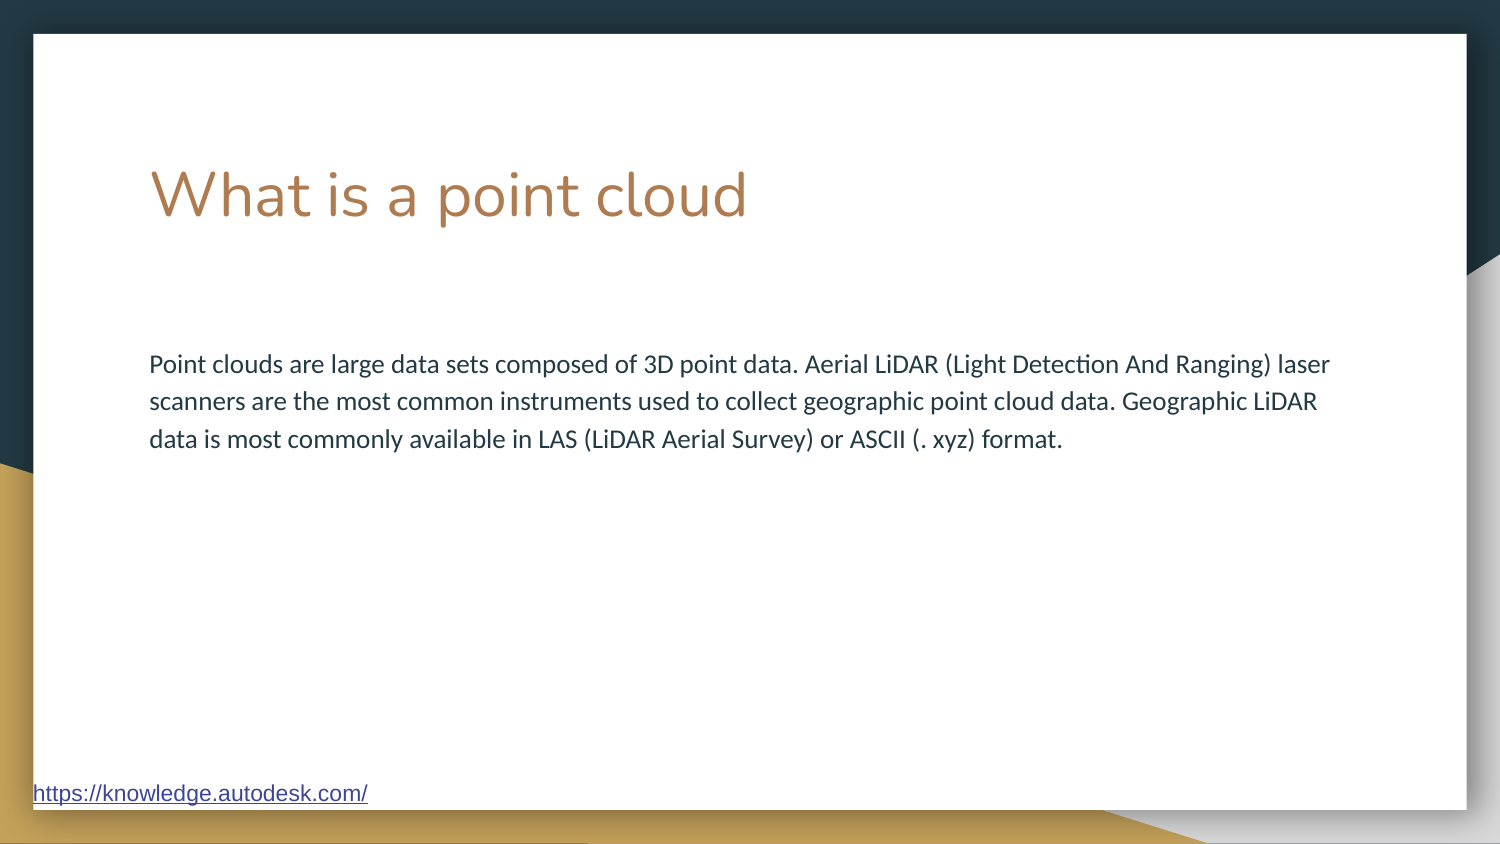

# What is a point cloud
Point clouds are large data sets composed of 3D point data. Aerial LiDAR (Light Detection And Ranging) laser scanners are the most common instruments used to collect geographic point cloud data. Geographic LiDAR data is most commonly available in LAS (LiDAR Aerial Survey) or ASCII (. xyz) format.
https://knowledge.autodesk.com/